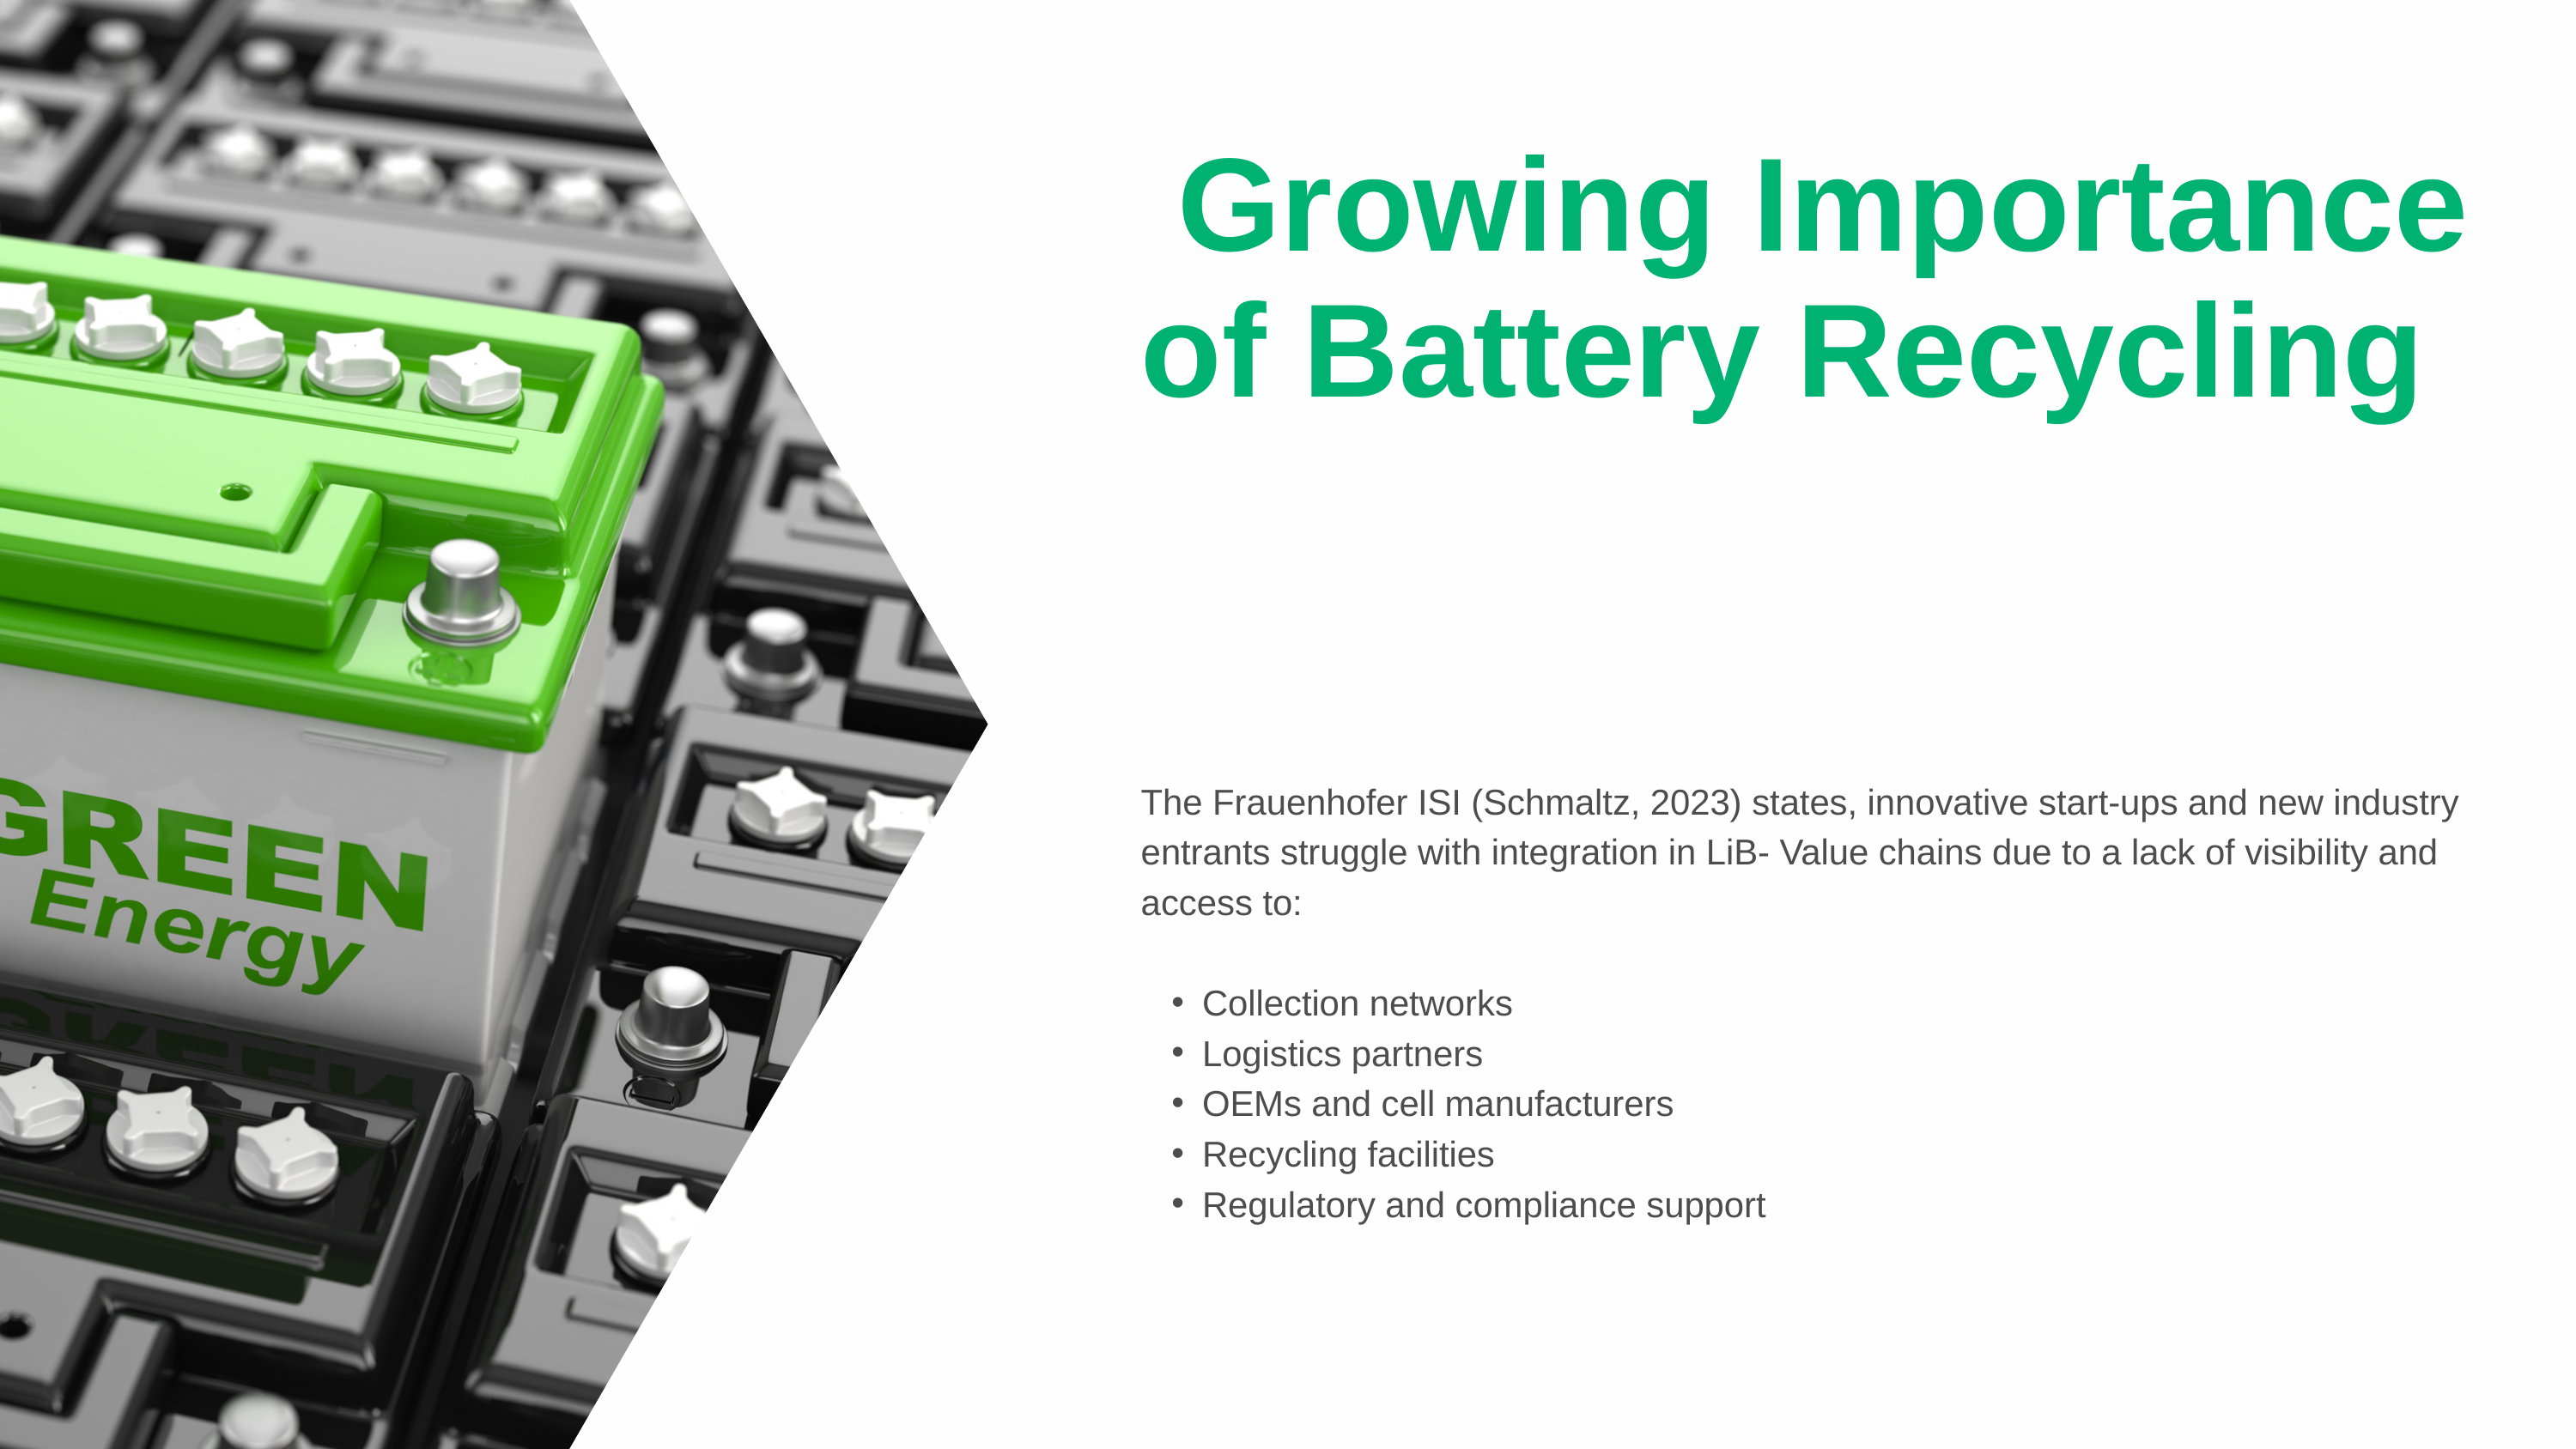

Growing Importance of Battery Recycling

The Frauenhofer ISI (Schmaltz, 2023) states, innovative start-ups and new industry  entrants struggle with integration in LiB- Value chains due to a lack of visibility and access to:

Collection networks
Logistics partners
OEMs and cell manufacturers
Recycling facilities
Regulatory and compliance support